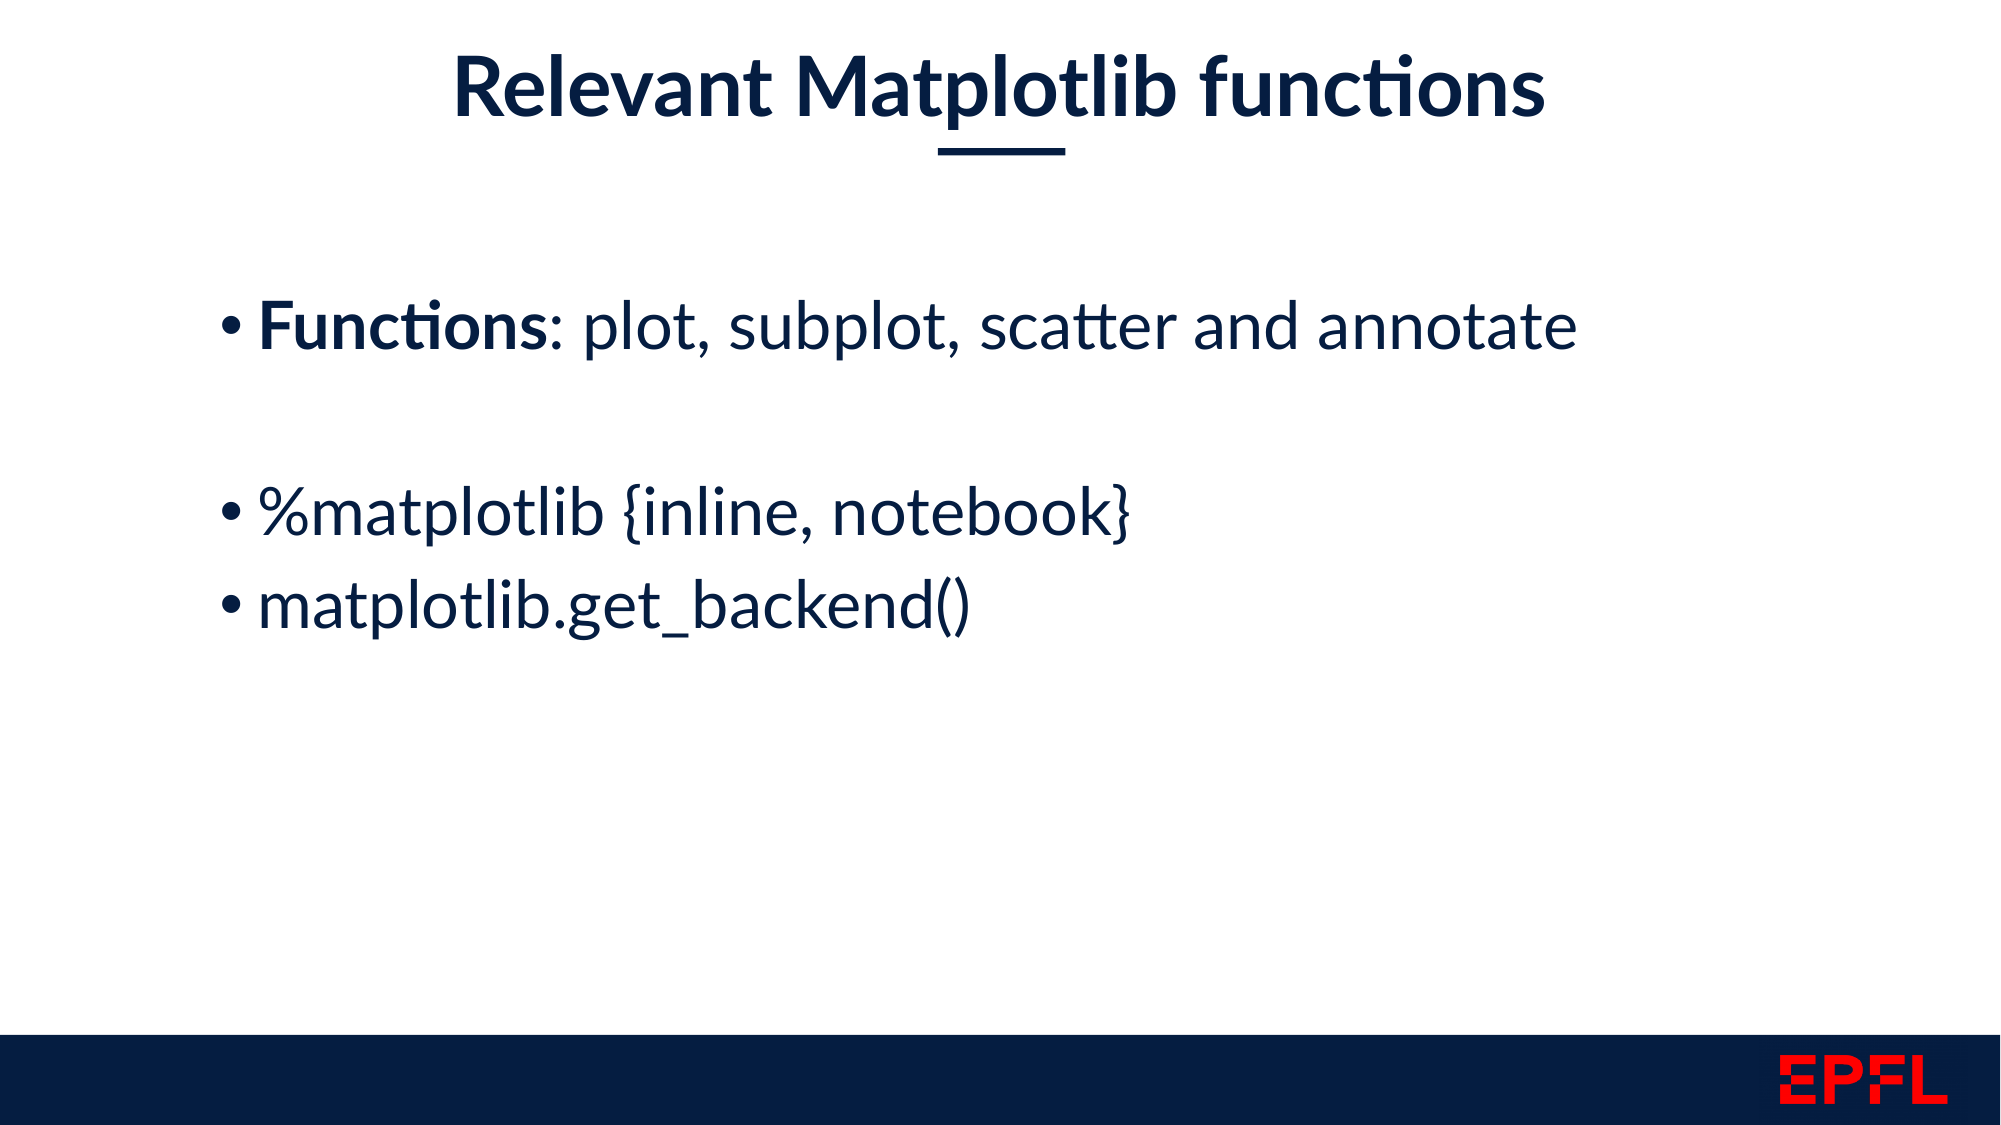

Relevant Matplotlib functions

Functions: plot, subplot, scatter and annotate

%matplotlib {inline, notebook}
matplotlib.get_backend()